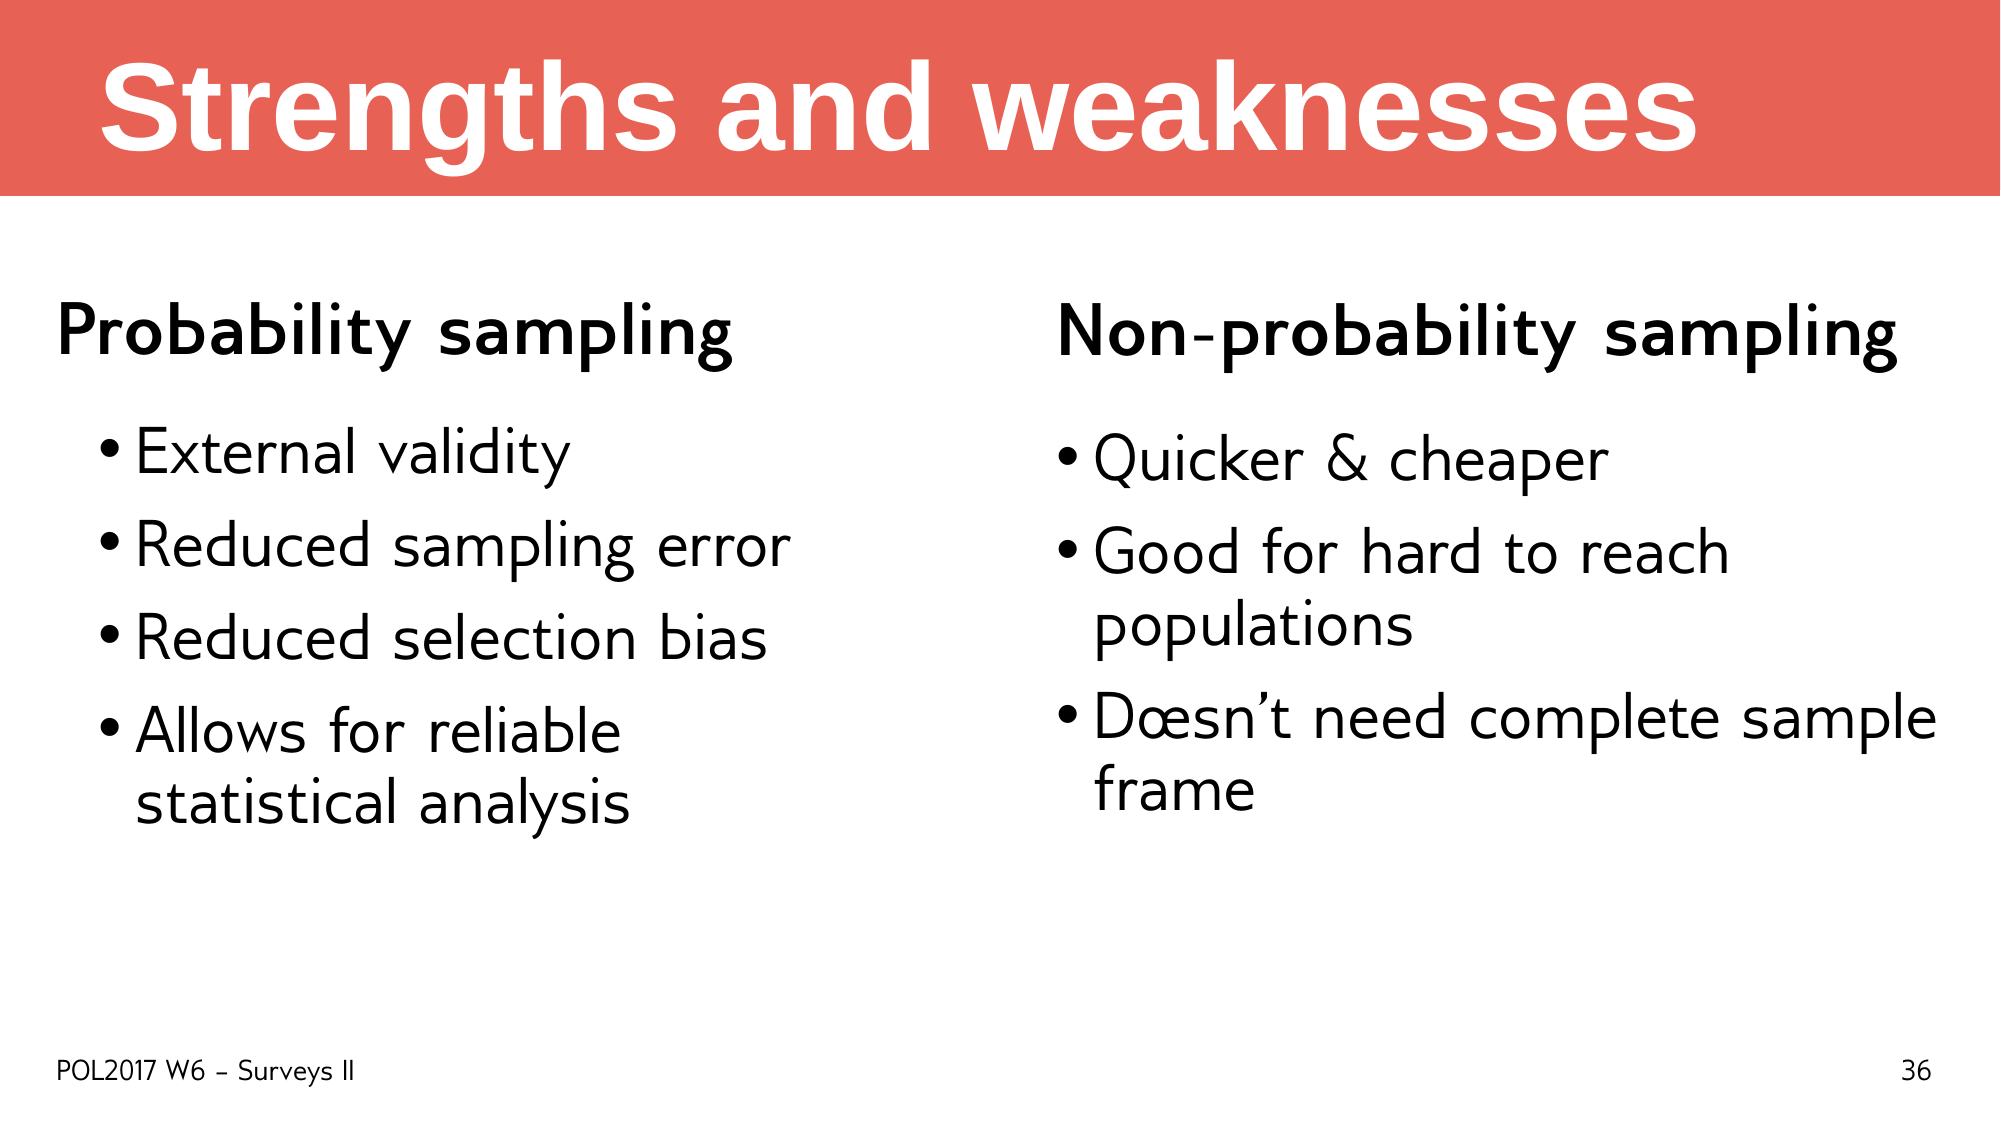

# Strengths and weaknesses
Probability sampling
Non-probability sampling
External validity
Reduced sampling error
Reduced selection bias
Allows for reliable statistical analysis
Quicker & cheaper
Good for hard to reach populations
Doesn’t need complete sample frame
POL2017 W6 – Surveys II
36